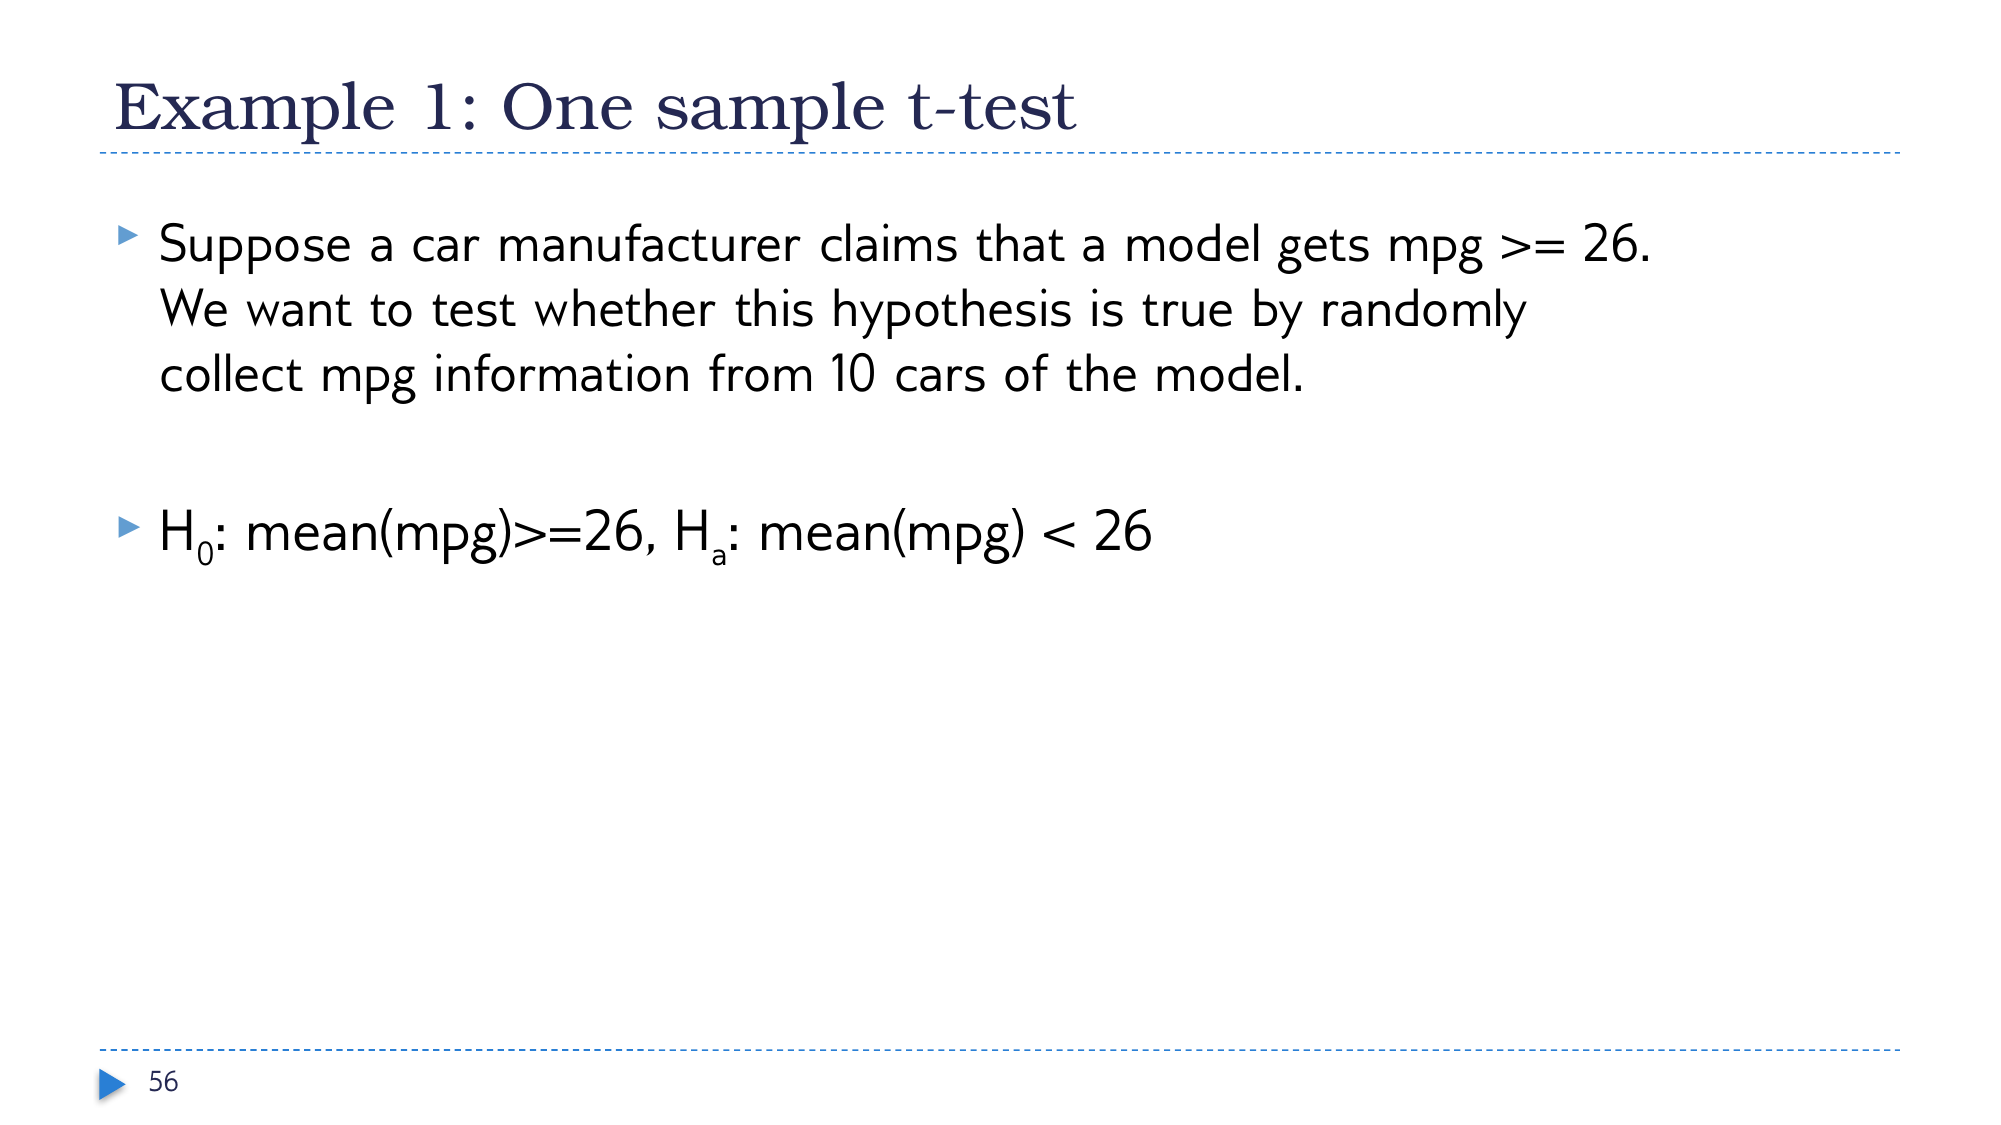

# Example 1: One sample t-test
Suppose a car manufacturer claims that a model gets mpg >= 26. We want to test whether this hypothesis is true by randomly collect mpg information from 10 cars of the model.

H0: mean(mpg)>=26, Ha: mean(mpg) < 26

56